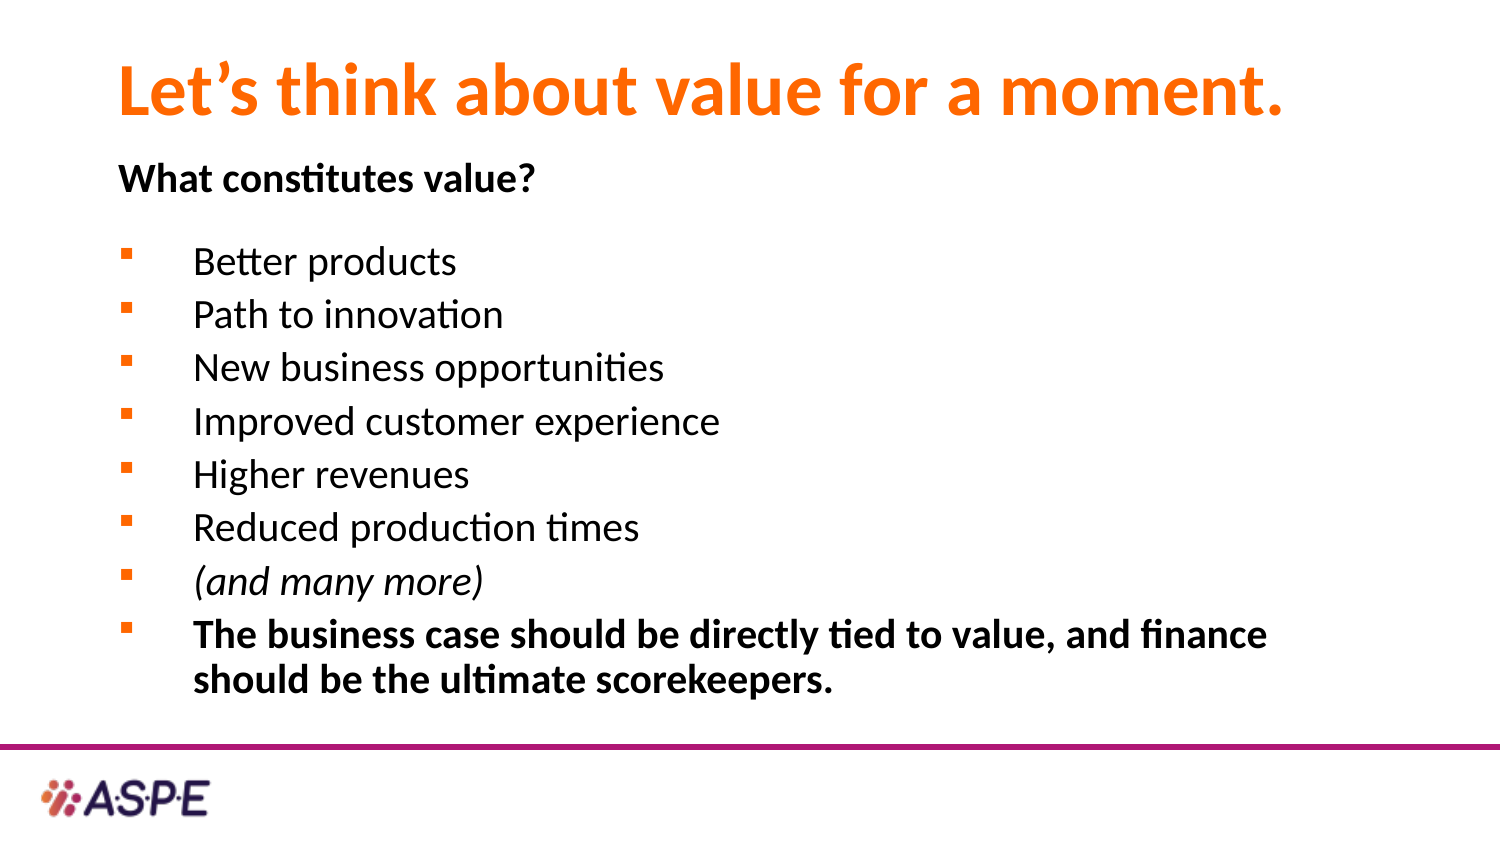

# Let’s think about value for a moment.
What constitutes value?
Better products
Path to innovation
New business opportunities
Improved customer experience
Higher revenues
Reduced production times
(and many more)
The business case should be directly tied to value, and finance should be the ultimate scorekeepers.